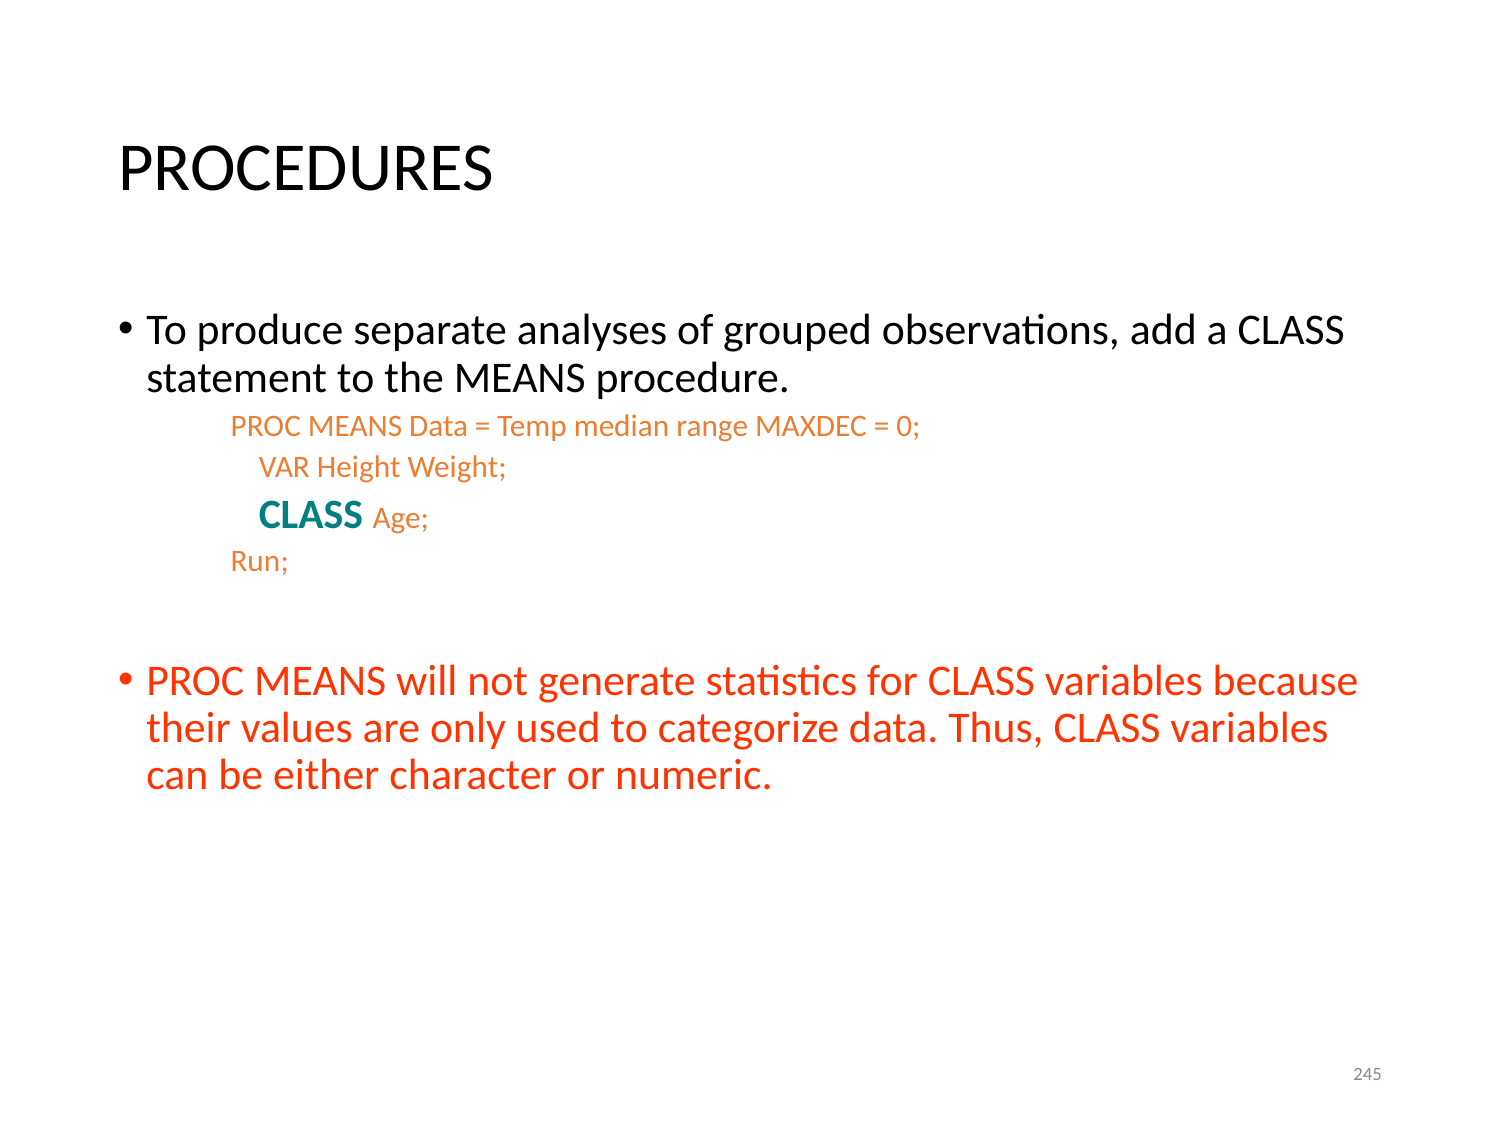

# PROCEDURES
To produce separate analyses of grouped observations, add a CLASS statement to the MEANS procedure.
PROC MEANS Data = Temp median range MAXDEC = 0;
	VAR Height Weight;
	CLASS Age;
Run;

PROC MEANS will not generate statistics for CLASS variables because their values are only used to categorize data. Thus, CLASS variables can be either character or numeric.

245